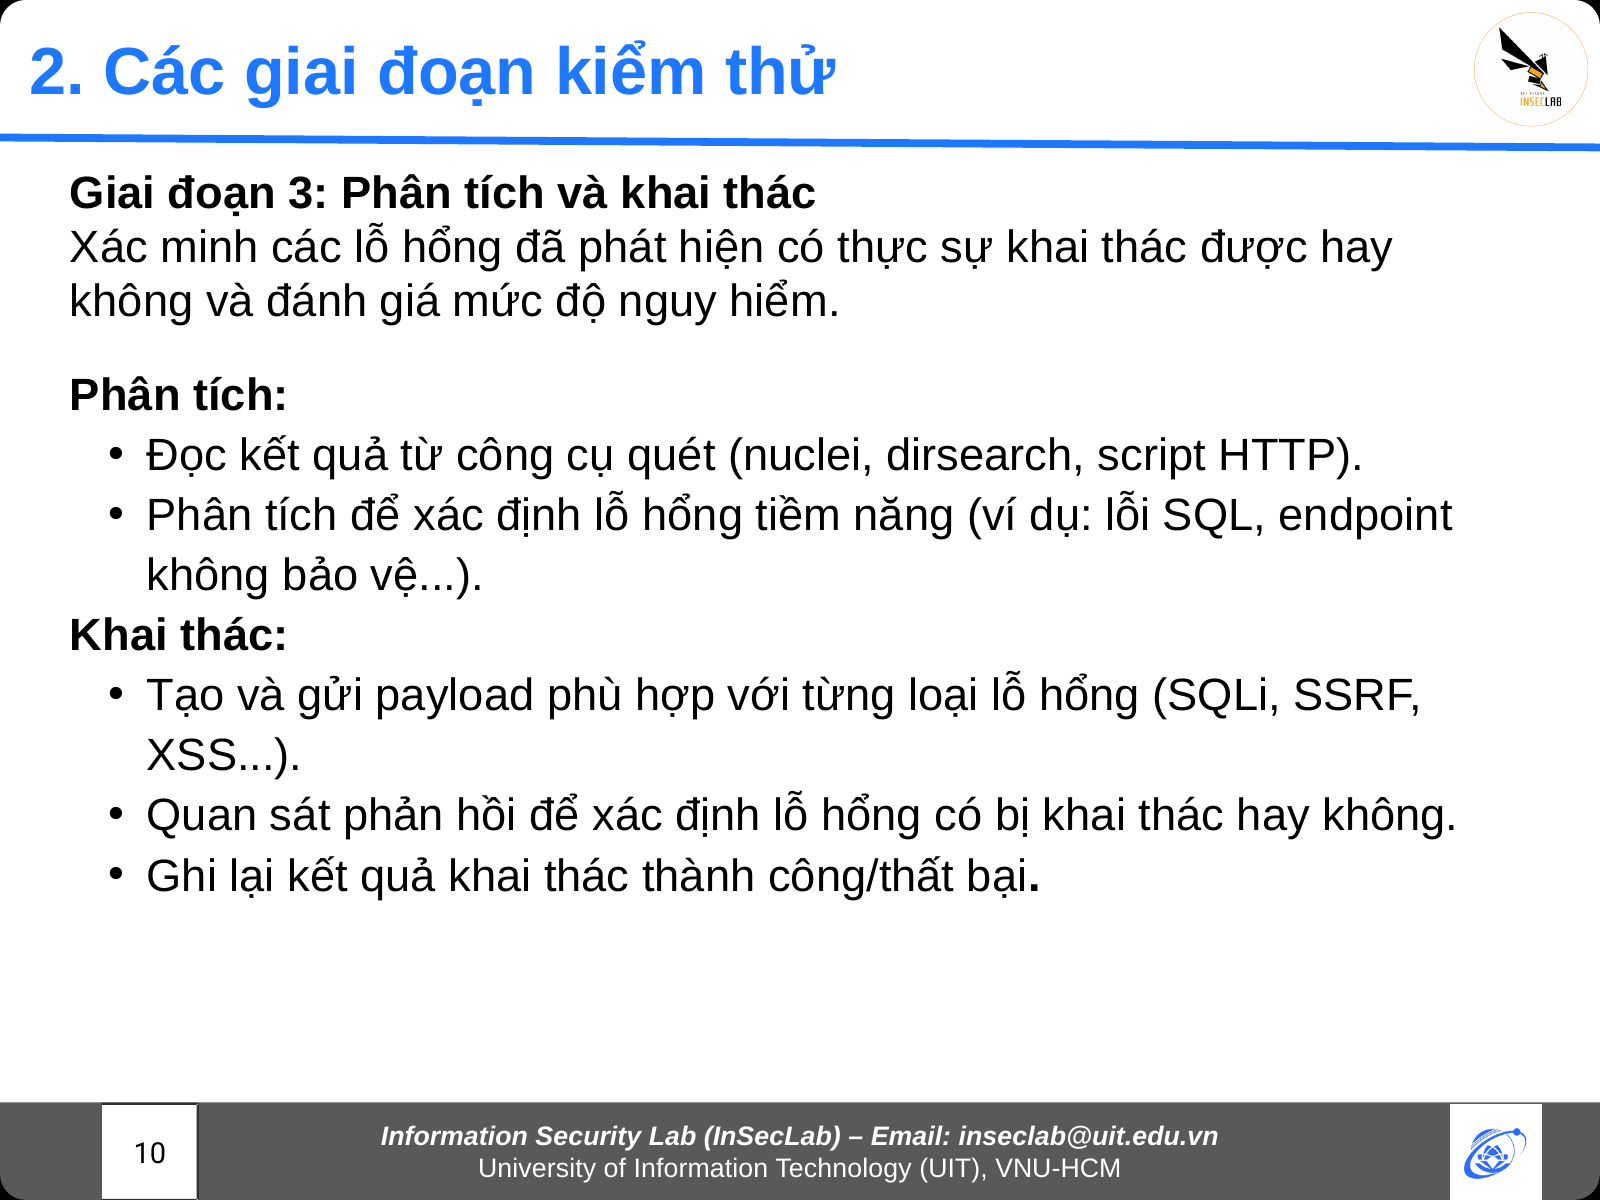

2. Các giai đoạn kiểm thử

Giai đoạn 3: Phân tích và khai thác
Xác minh các lỗ hổng đã phát hiện có thực sự khai thác được hay không và đánh giá mức độ nguy hiểm.
Phân tích:
Đọc kết quả từ công cụ quét (nuclei, dirsearch, script HTTP).
Phân tích để xác định lỗ hổng tiềm năng (ví dụ: lỗi SQL, endpoint không bảo vệ...).
Khai thác:
Tạo và gửi payload phù hợp với từng loại lỗ hổng (SQLi, SSRF, XSS...).
Quan sát phản hồi để xác định lỗ hổng có bị khai thác hay không.
Ghi lại kết quả khai thác thành công/thất bại.

Information Security Lab (InSecLab) – Email: inseclab@uit.edu.vn
University of Information Technology (UIT), VNU-HCM

10